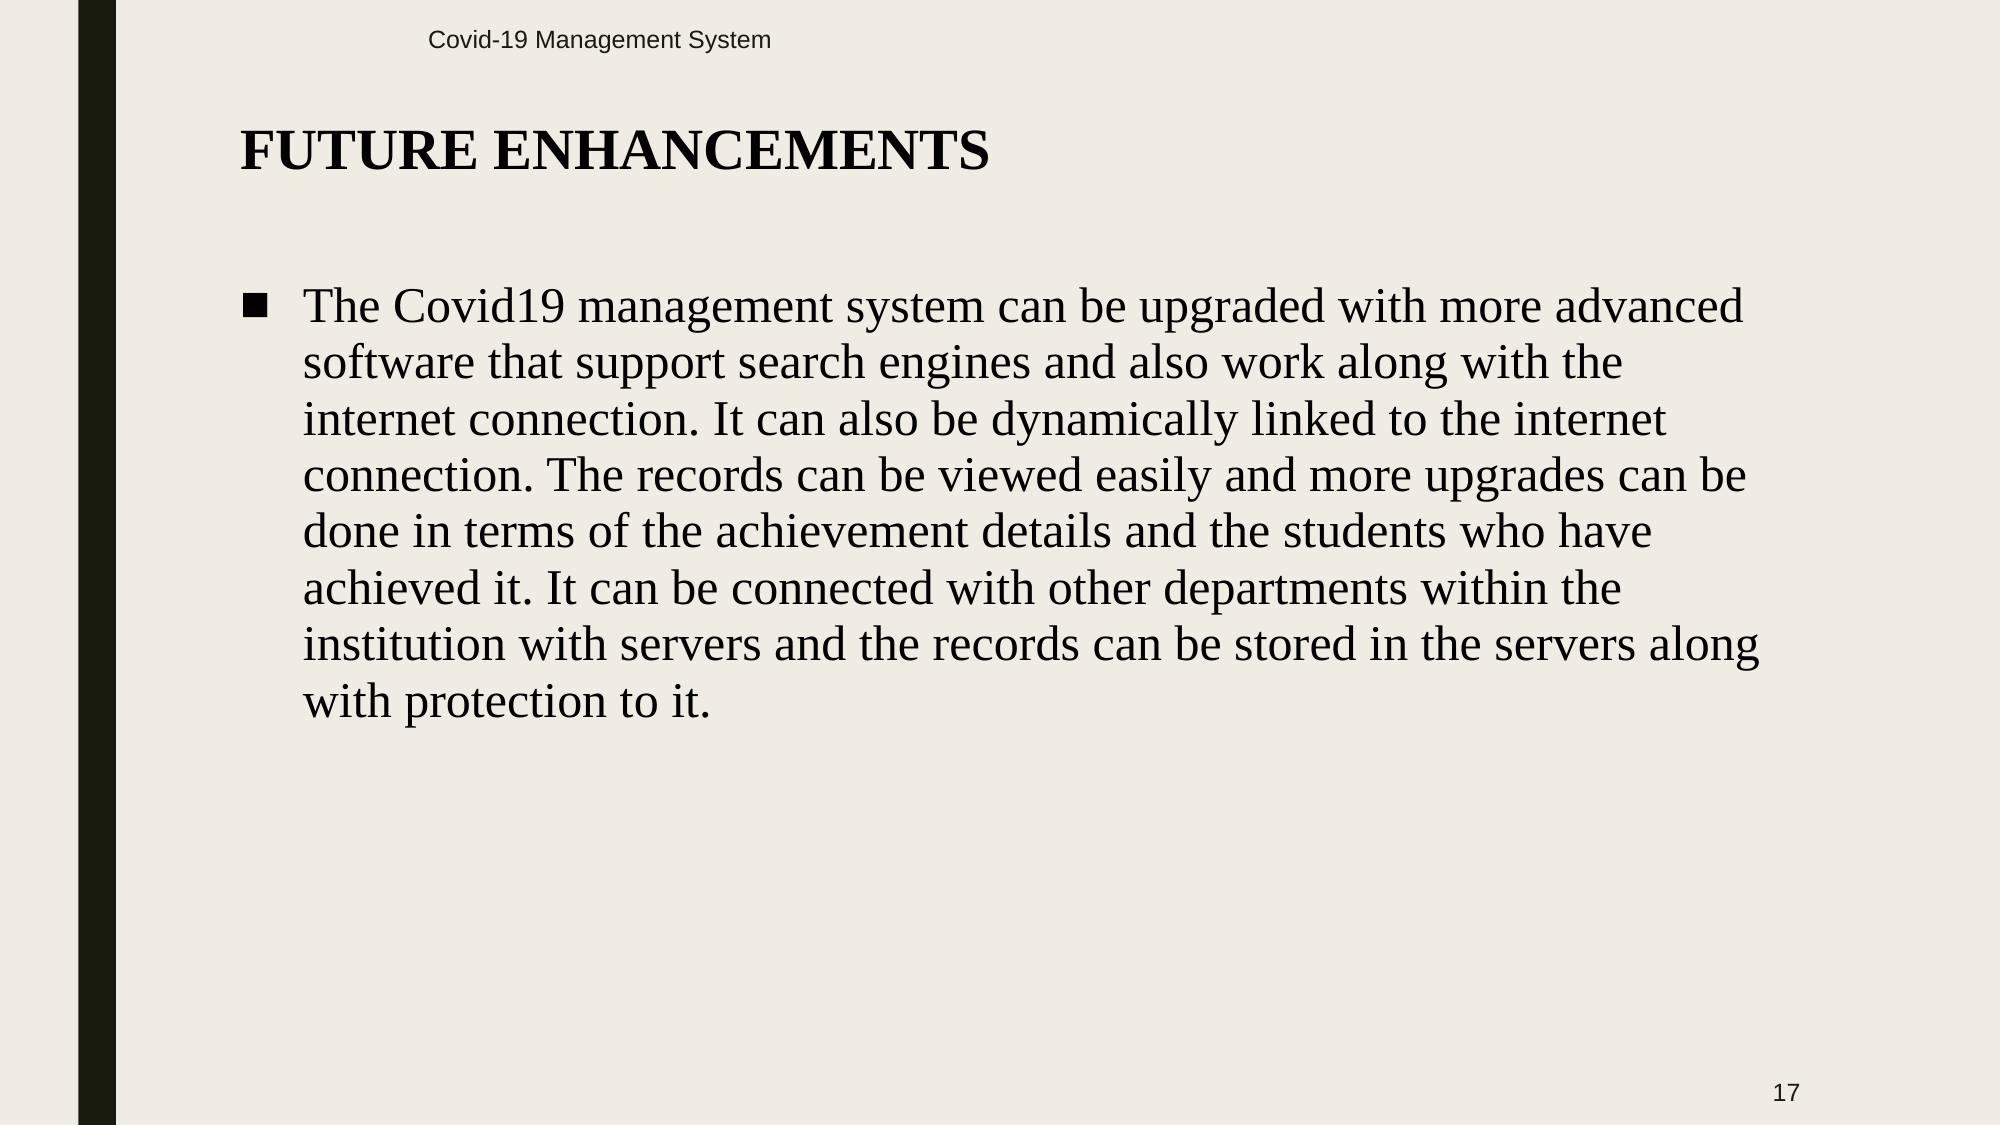

Covid-19 Management System
# FUTURE ENHANCEMENTS
The Covid19 management system can be upgraded with more advanced software that support search engines and also work along with the internet connection. It can also be dynamically linked to the internet connection. The records can be viewed easily and more upgrades can be done in terms of the achievement details and the students who have achieved it. It can be connected with other departments within the institution with servers and the records can be stored in the servers along with protection to it.
17